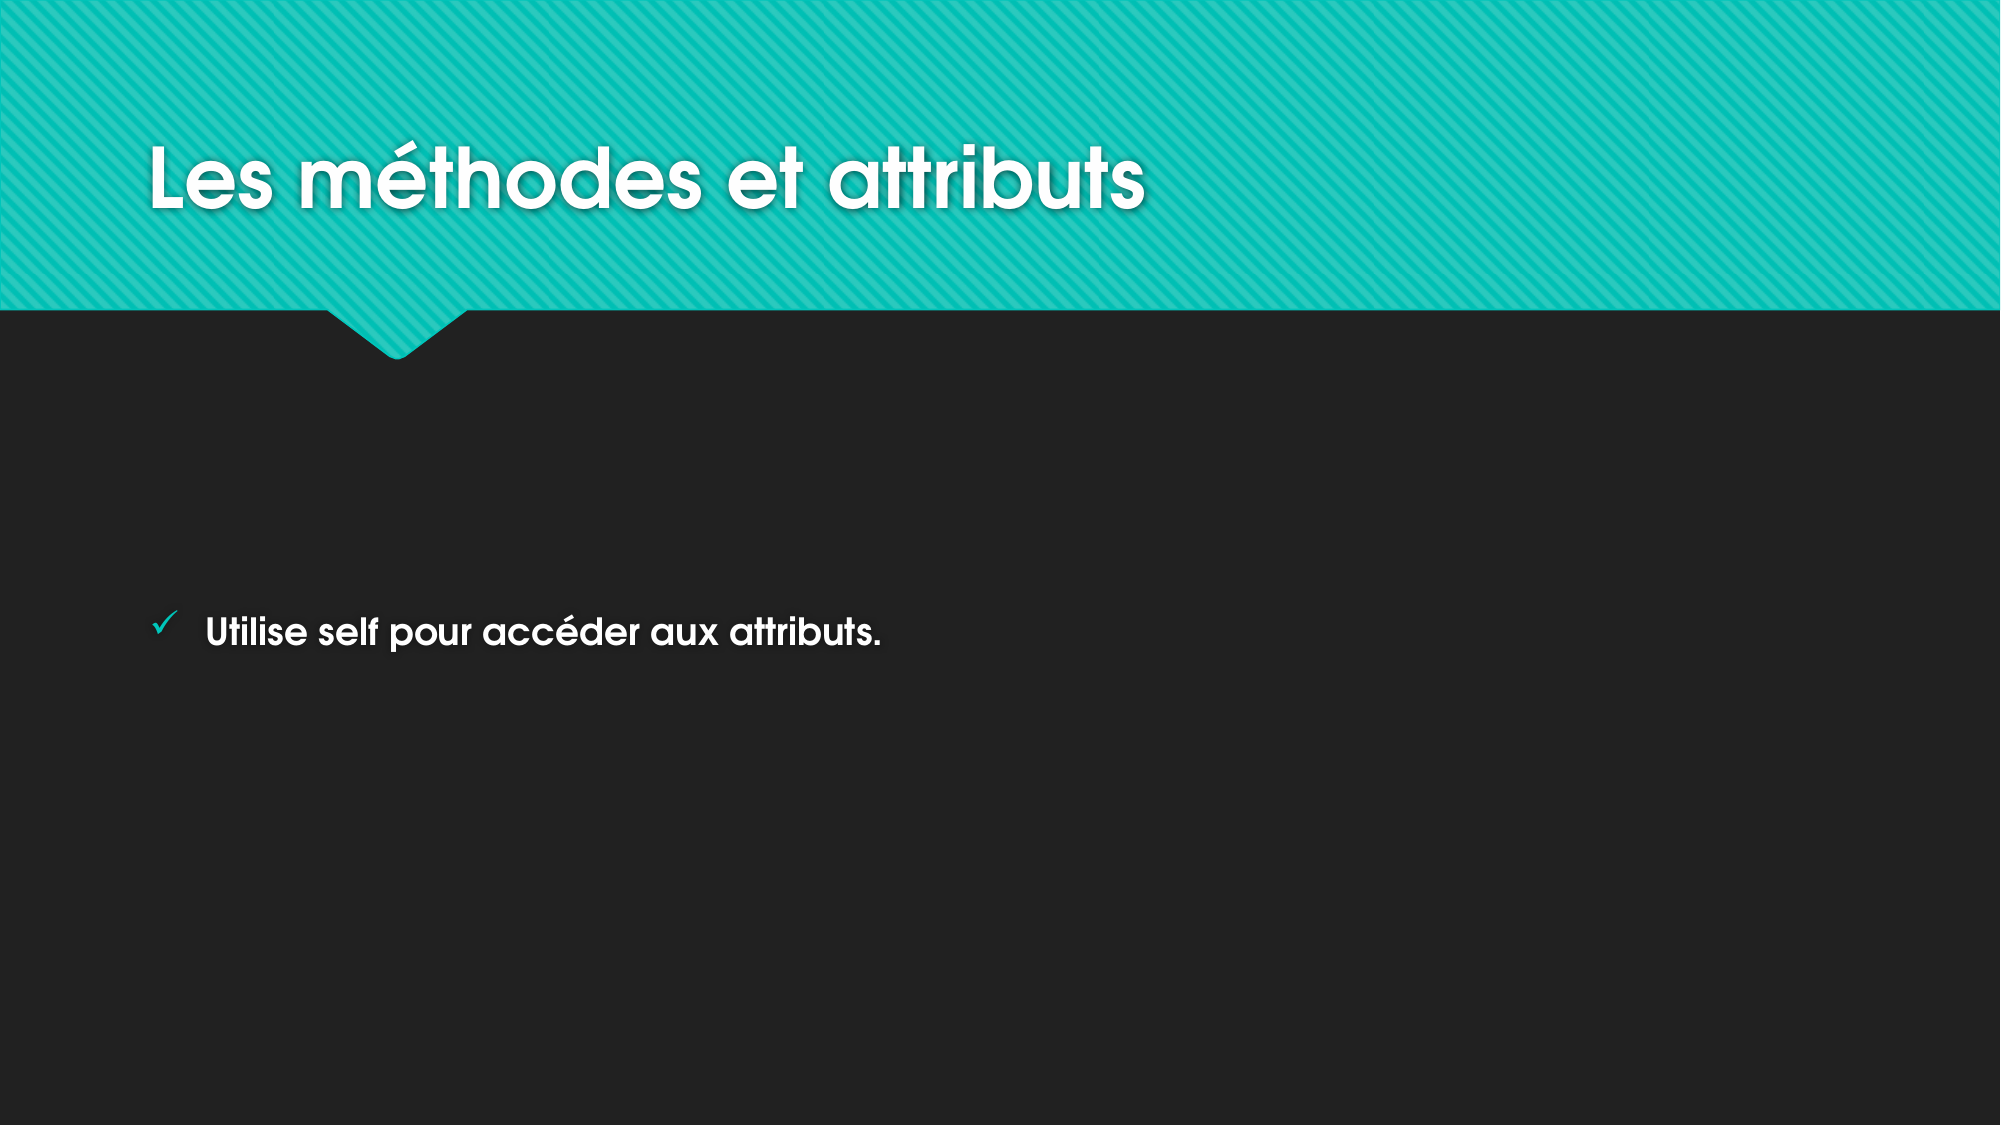

# Les méthodes et attributs
Utilise self pour accéder aux attributs.